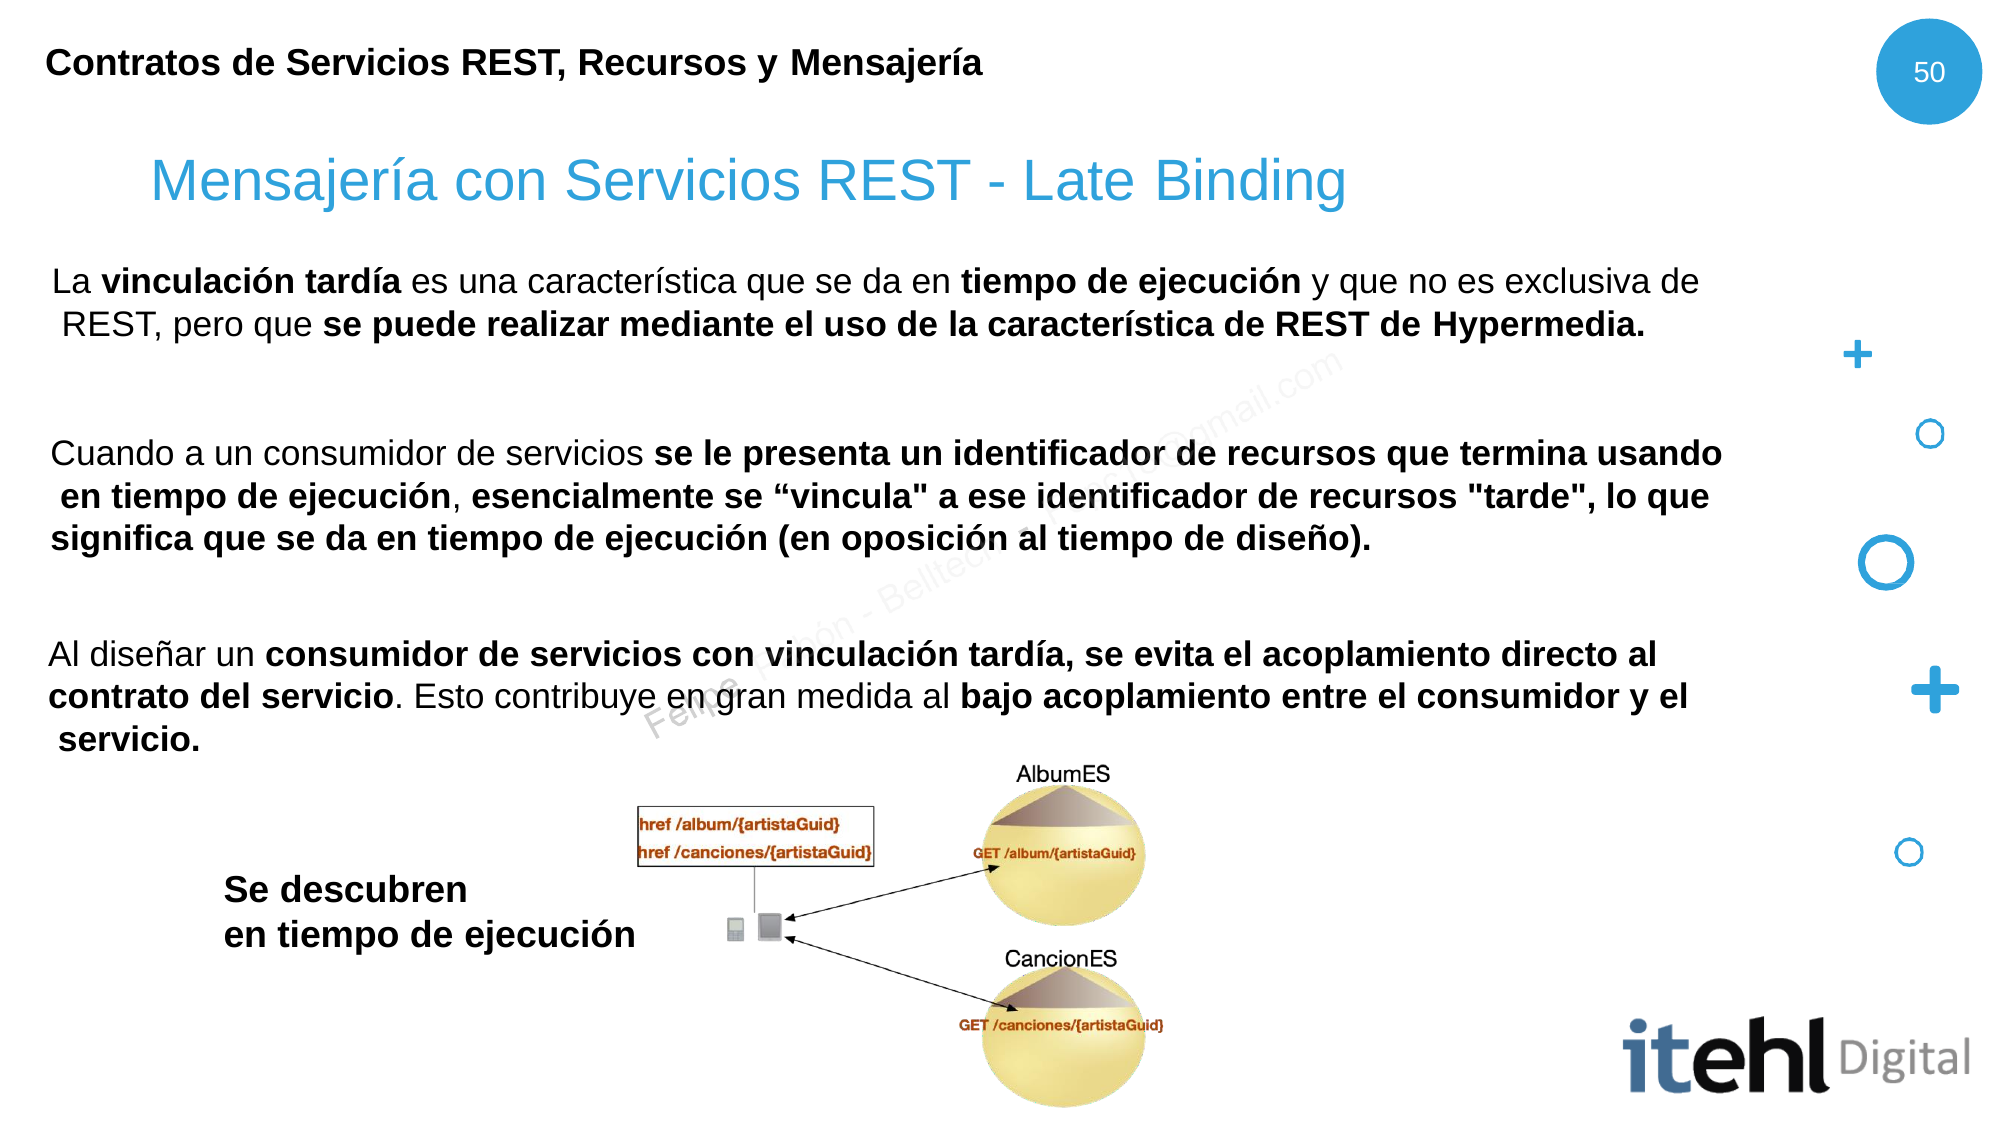

# Contratos de Servicios REST, Recursos y Mensajería
50
Mensajería con Servicios REST - Late Binding
La vinculación tardía es una característica que se da en tiempo de ejecución y que no es exclusiva de  REST, pero que se puede realizar mediante el uso de la característica de REST de Hypermedia.

Cuando a un consumidor de servicios se le presenta un identificador de recursos que termina usando  en tiempo de ejecución, esencialmente se “vincula" a ese identificador de recursos "tarde", lo que  significa que se da en tiempo de ejecución (en oposición al tiempo de diseño).

Al diseñar un consumidor de servicios con vinculación tardía, se evita el acoplamiento directo al  contrato del servicio. Esto contribuye en gran medida al bajo acoplamiento entre el consumidor y el  servicio.

Se descubren
en tiempo de ejecución